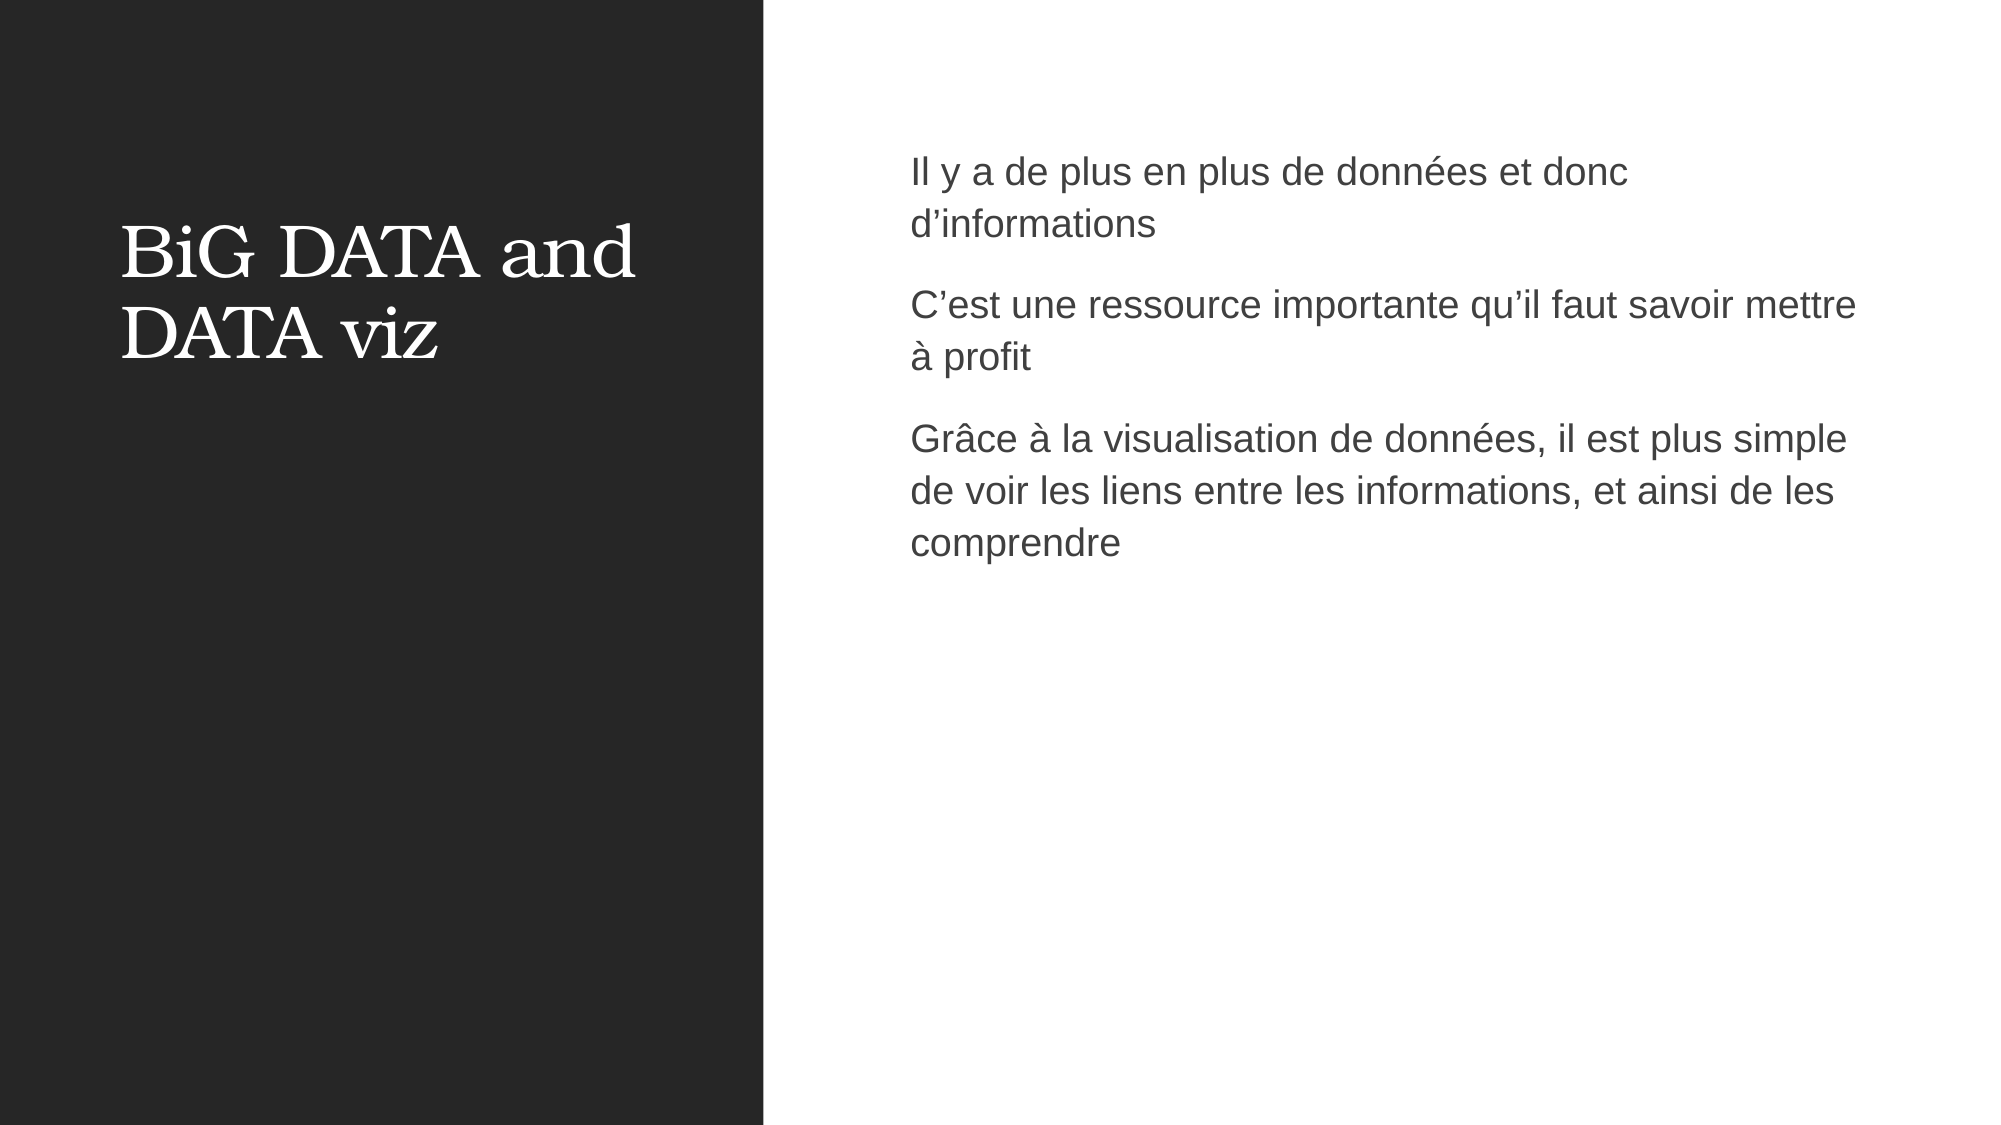

# BiG DATA and DATA viz
Il y a de plus en plus de données et donc d’informations
C’est une ressource importante qu’il faut savoir mettre à profit
Grâce à la visualisation de données, il est plus simple de voir les liens entre les informations, et ainsi de les comprendre